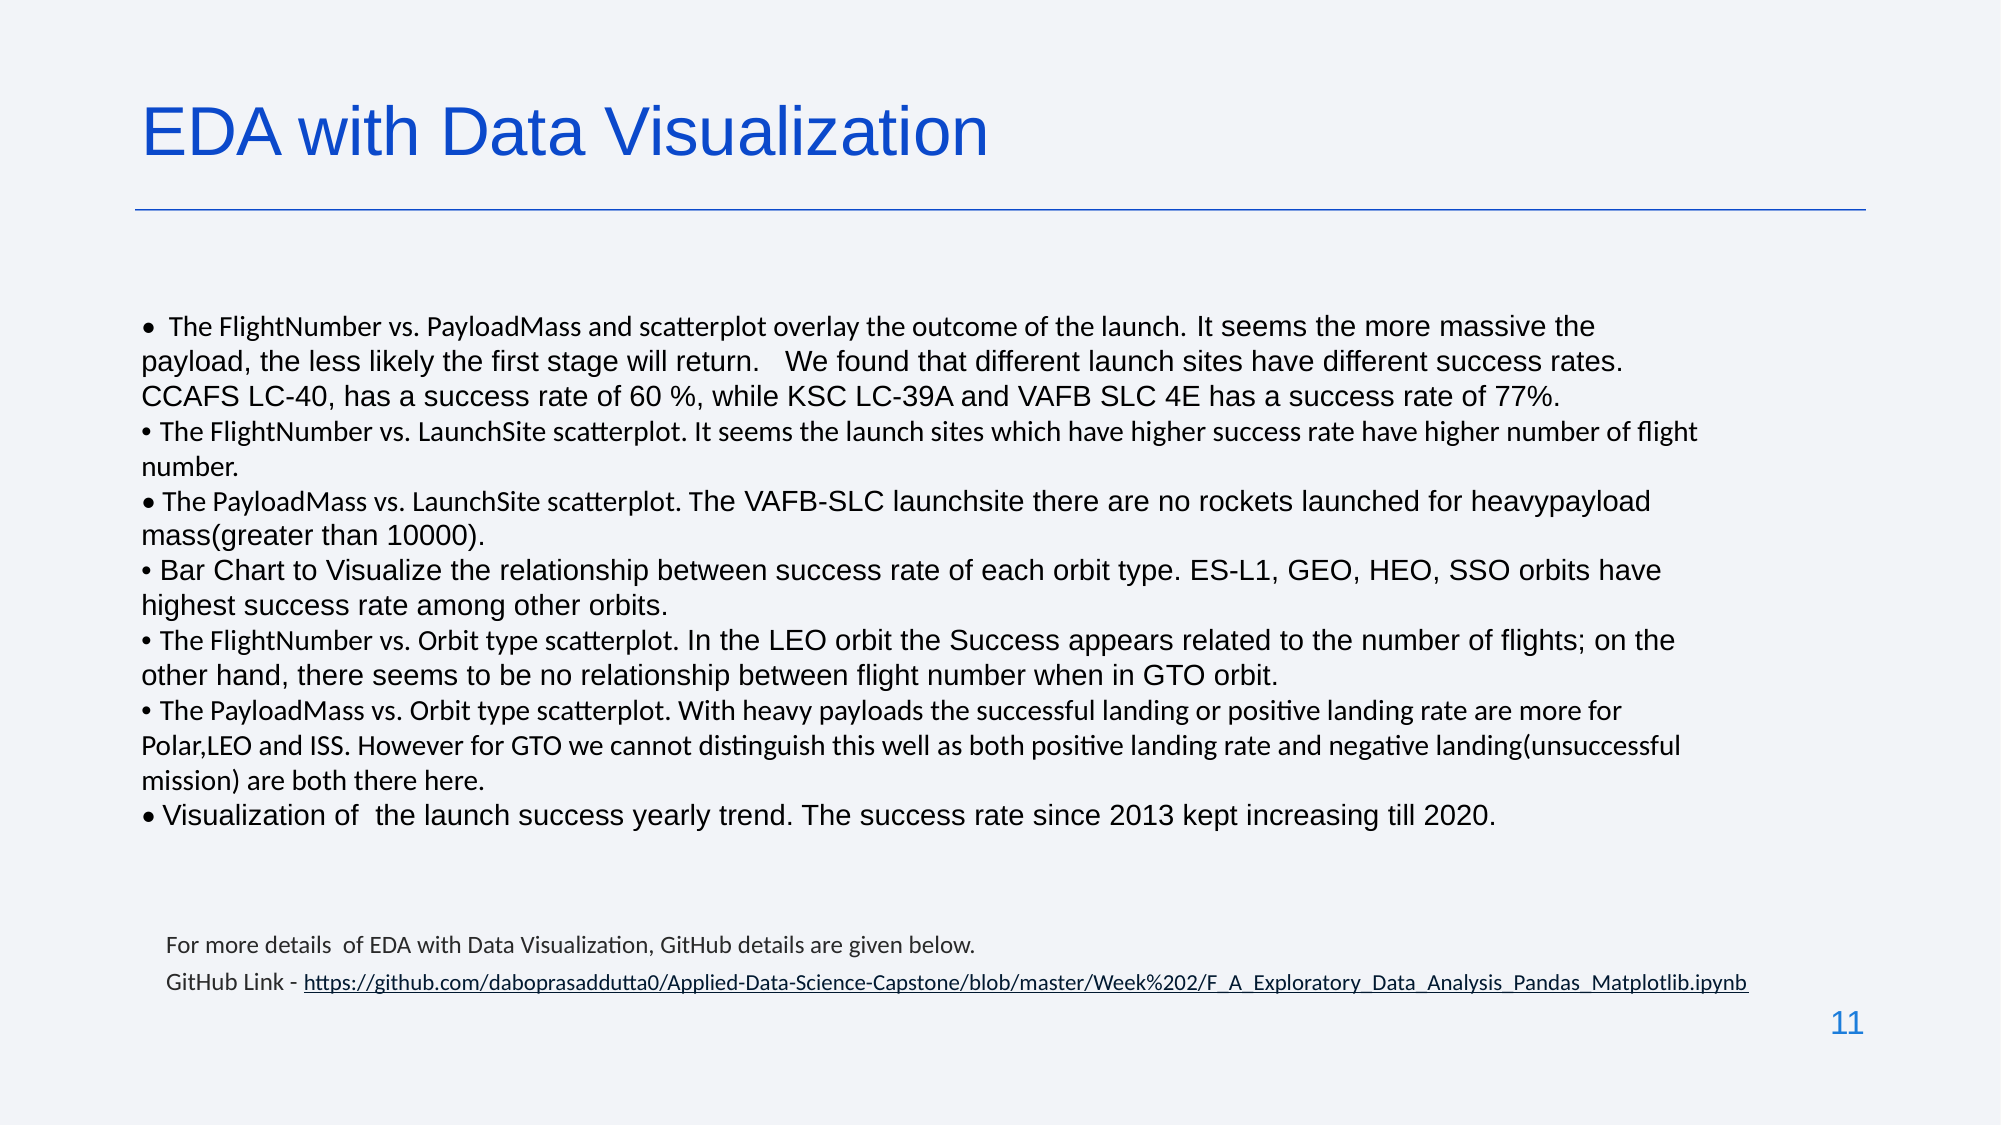

EDA with Data Visualization
•  The FlightNumber vs. PayloadMass and scatterplot overlay the outcome of the launch. It seems the more massive the payload, the less likely the first stage will return.   We found that different launch sites have different success rates. CCAFS LC-40, has a success rate of 60 %, while KSC LC-39A and VAFB SLC 4E has a success rate of 77%.
• The FlightNumber vs. LaunchSite scatterplot. It seems the launch sites which have higher success rate have higher number of flight number.
• The PayloadMass vs. LaunchSite scatterplot. The VAFB-SLC launchsite there are no rockets launched for heavypayload mass(greater than 10000).
• Bar Chart to Visualize the relationship between success rate of each orbit type. ES-L1, GEO, HEO, SSO orbits have highest success rate among other orbits.
• The FlightNumber vs. Orbit type scatterplot. In the LEO orbit the Success appears related to the number of flights; on the other hand, there seems to be no relationship between flight number when in GTO orbit.
• The PayloadMass vs. Orbit type scatterplot. With heavy payloads the successful landing or positive landing rate are more for Polar,LEO and ISS. However for GTO we cannot distinguish this well as both positive landing rate and negative landing(unsuccessful mission) are both there here.
• Visualization of  the launch success yearly trend. The success rate since 2013 kept increasing till 2020.

For more details  of EDA with Data Visualization, GitHub details are given below.
GitHub Link - https://github.com/daboprasaddutta0/Applied-Data-Science-Capstone/blob/master/Week%202/F_A_Exploratory_Data_Analysis_Pandas_Matplotlib.ipynb

11